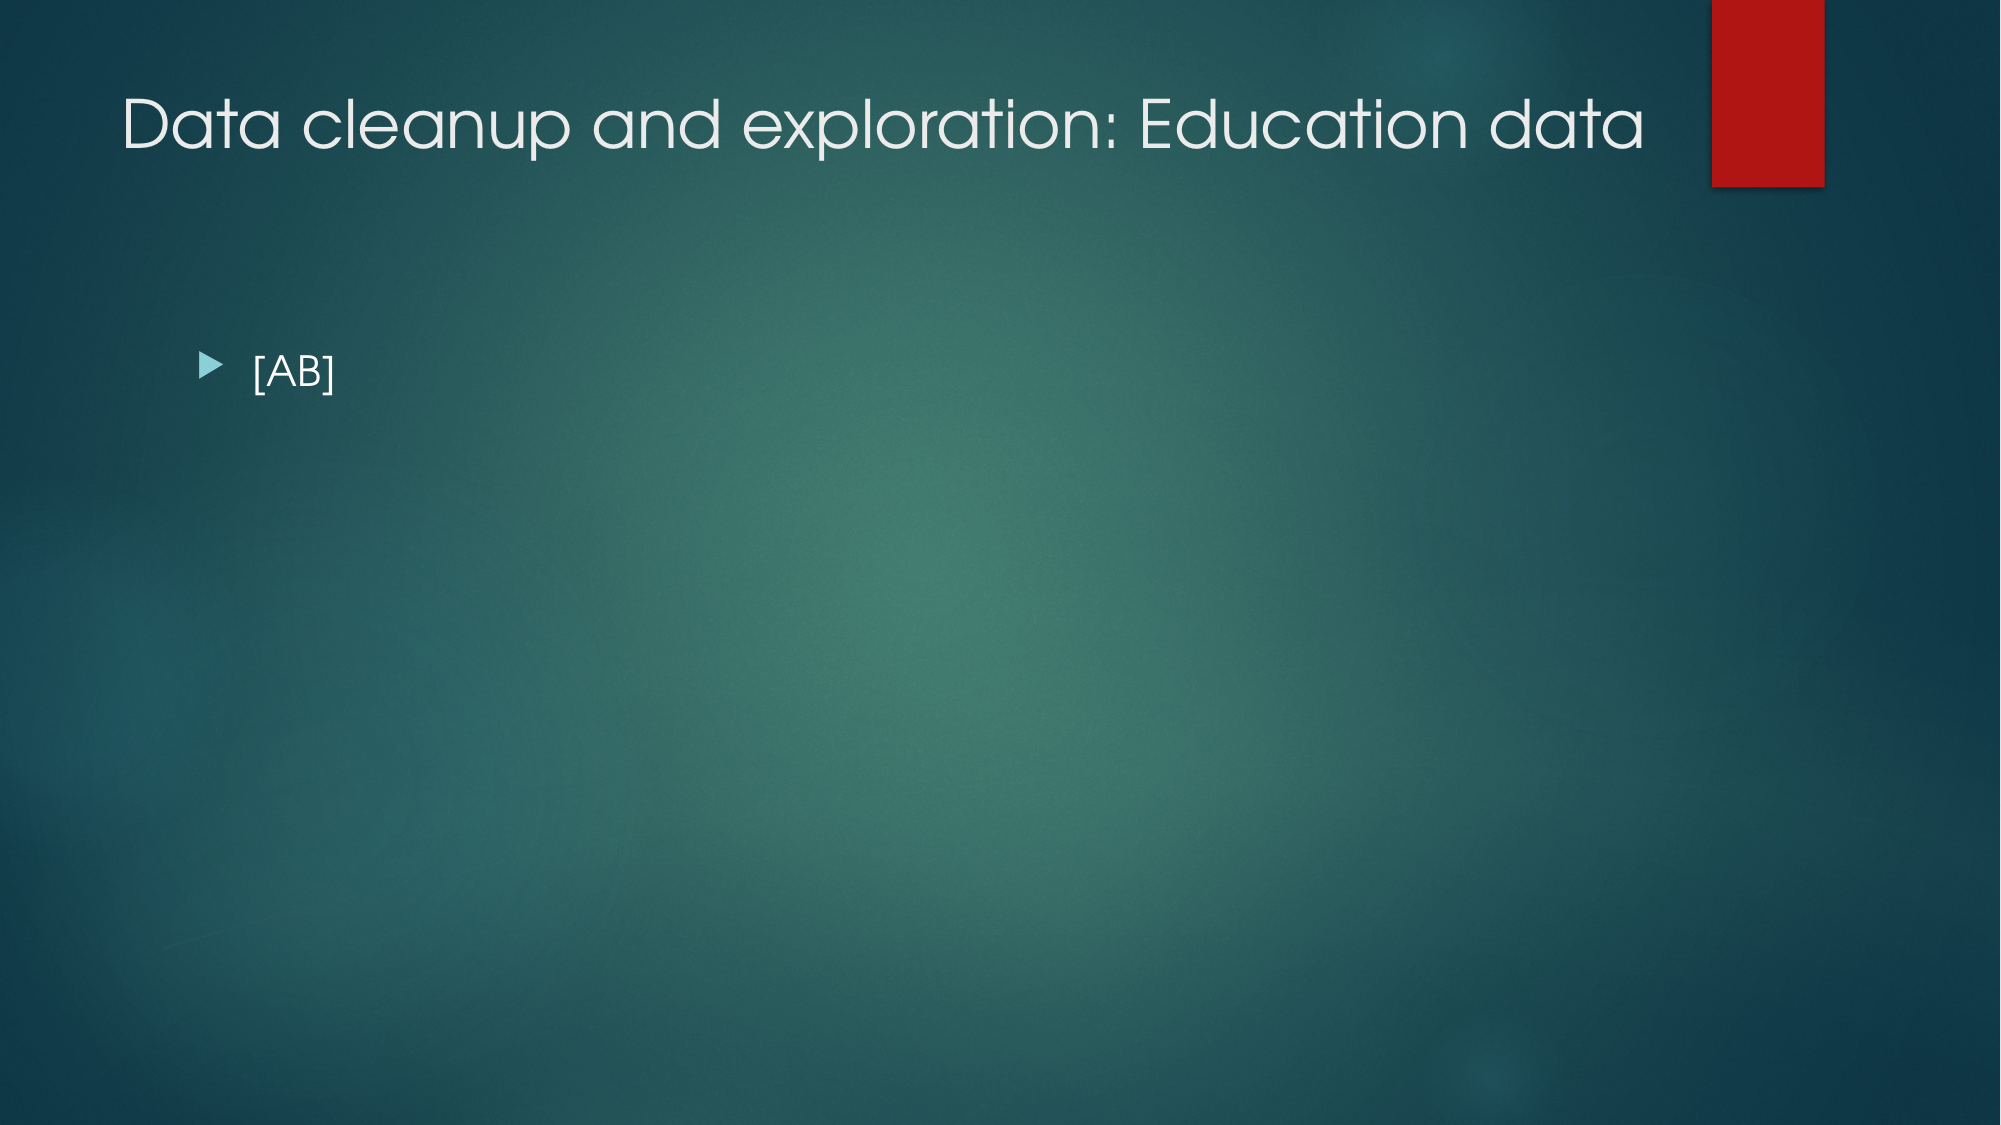

# Data cleanup and exploration: Education data
[AB]